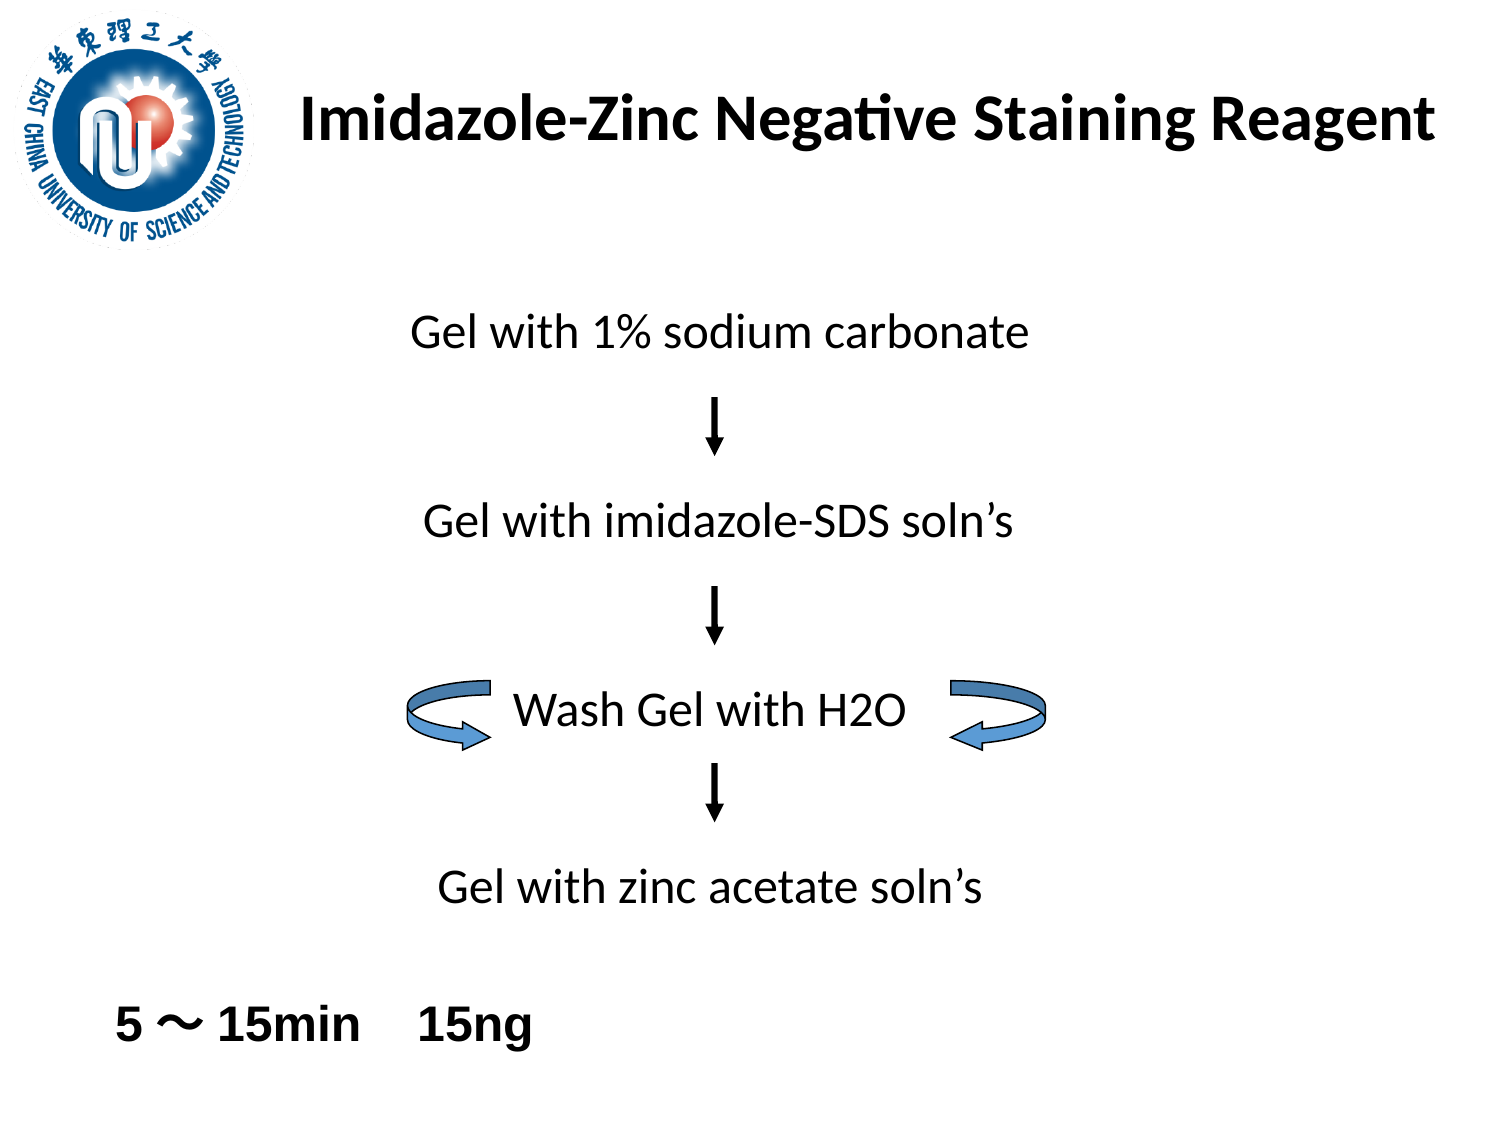

Imidazole-Zinc Negative Staining Reagent
Gel with 1% sodium carbonate

Gel with imidazole-SDS soln’s

Wash Gel with H2O

Gel with zinc acetate soln’s
5～15min    15ng